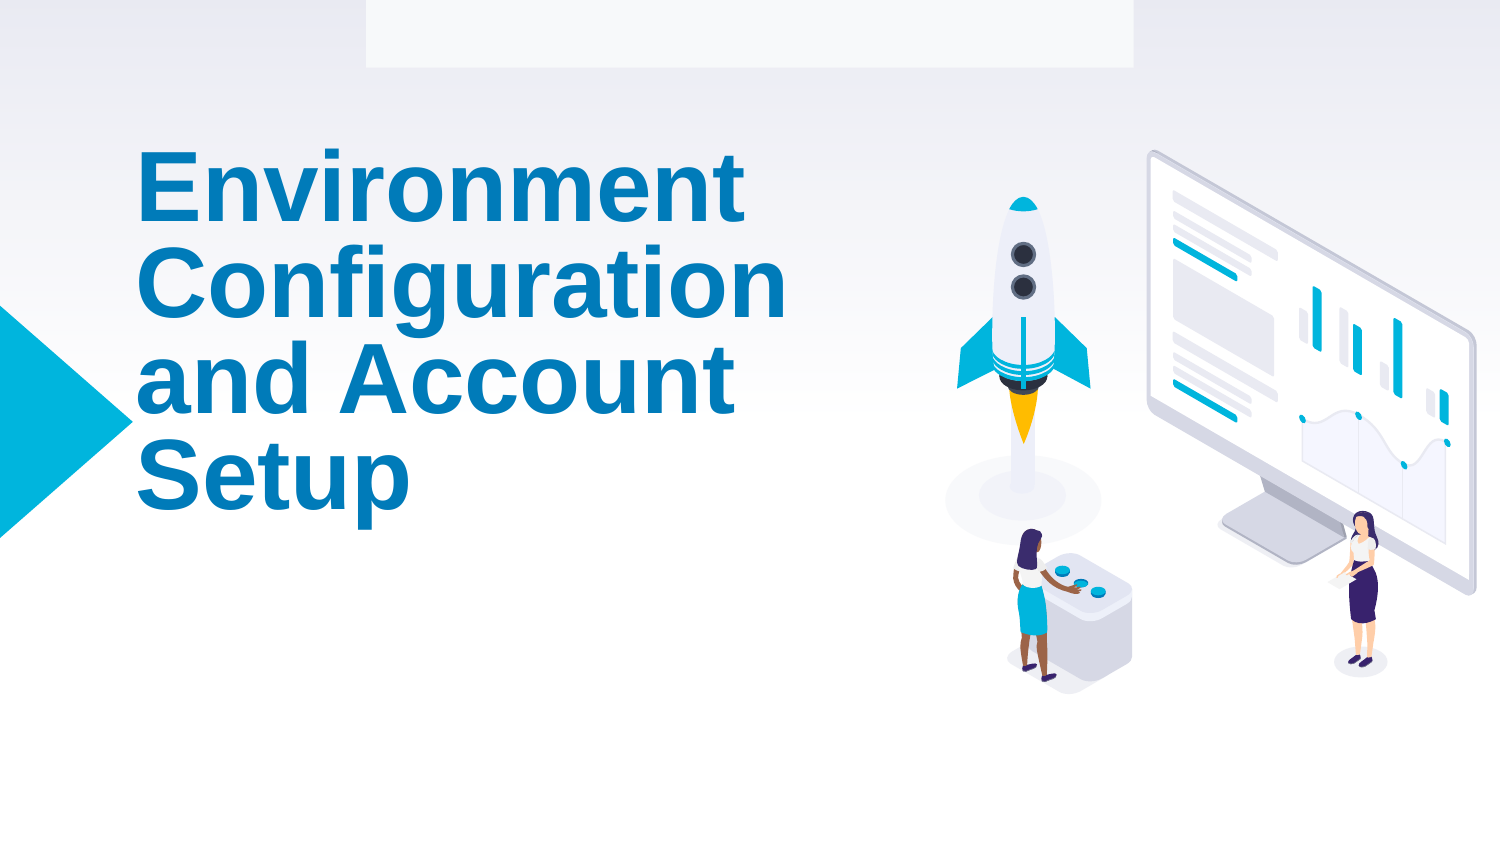

Environment Configuration and Account Setup

# Environment Configuration and Account Setup